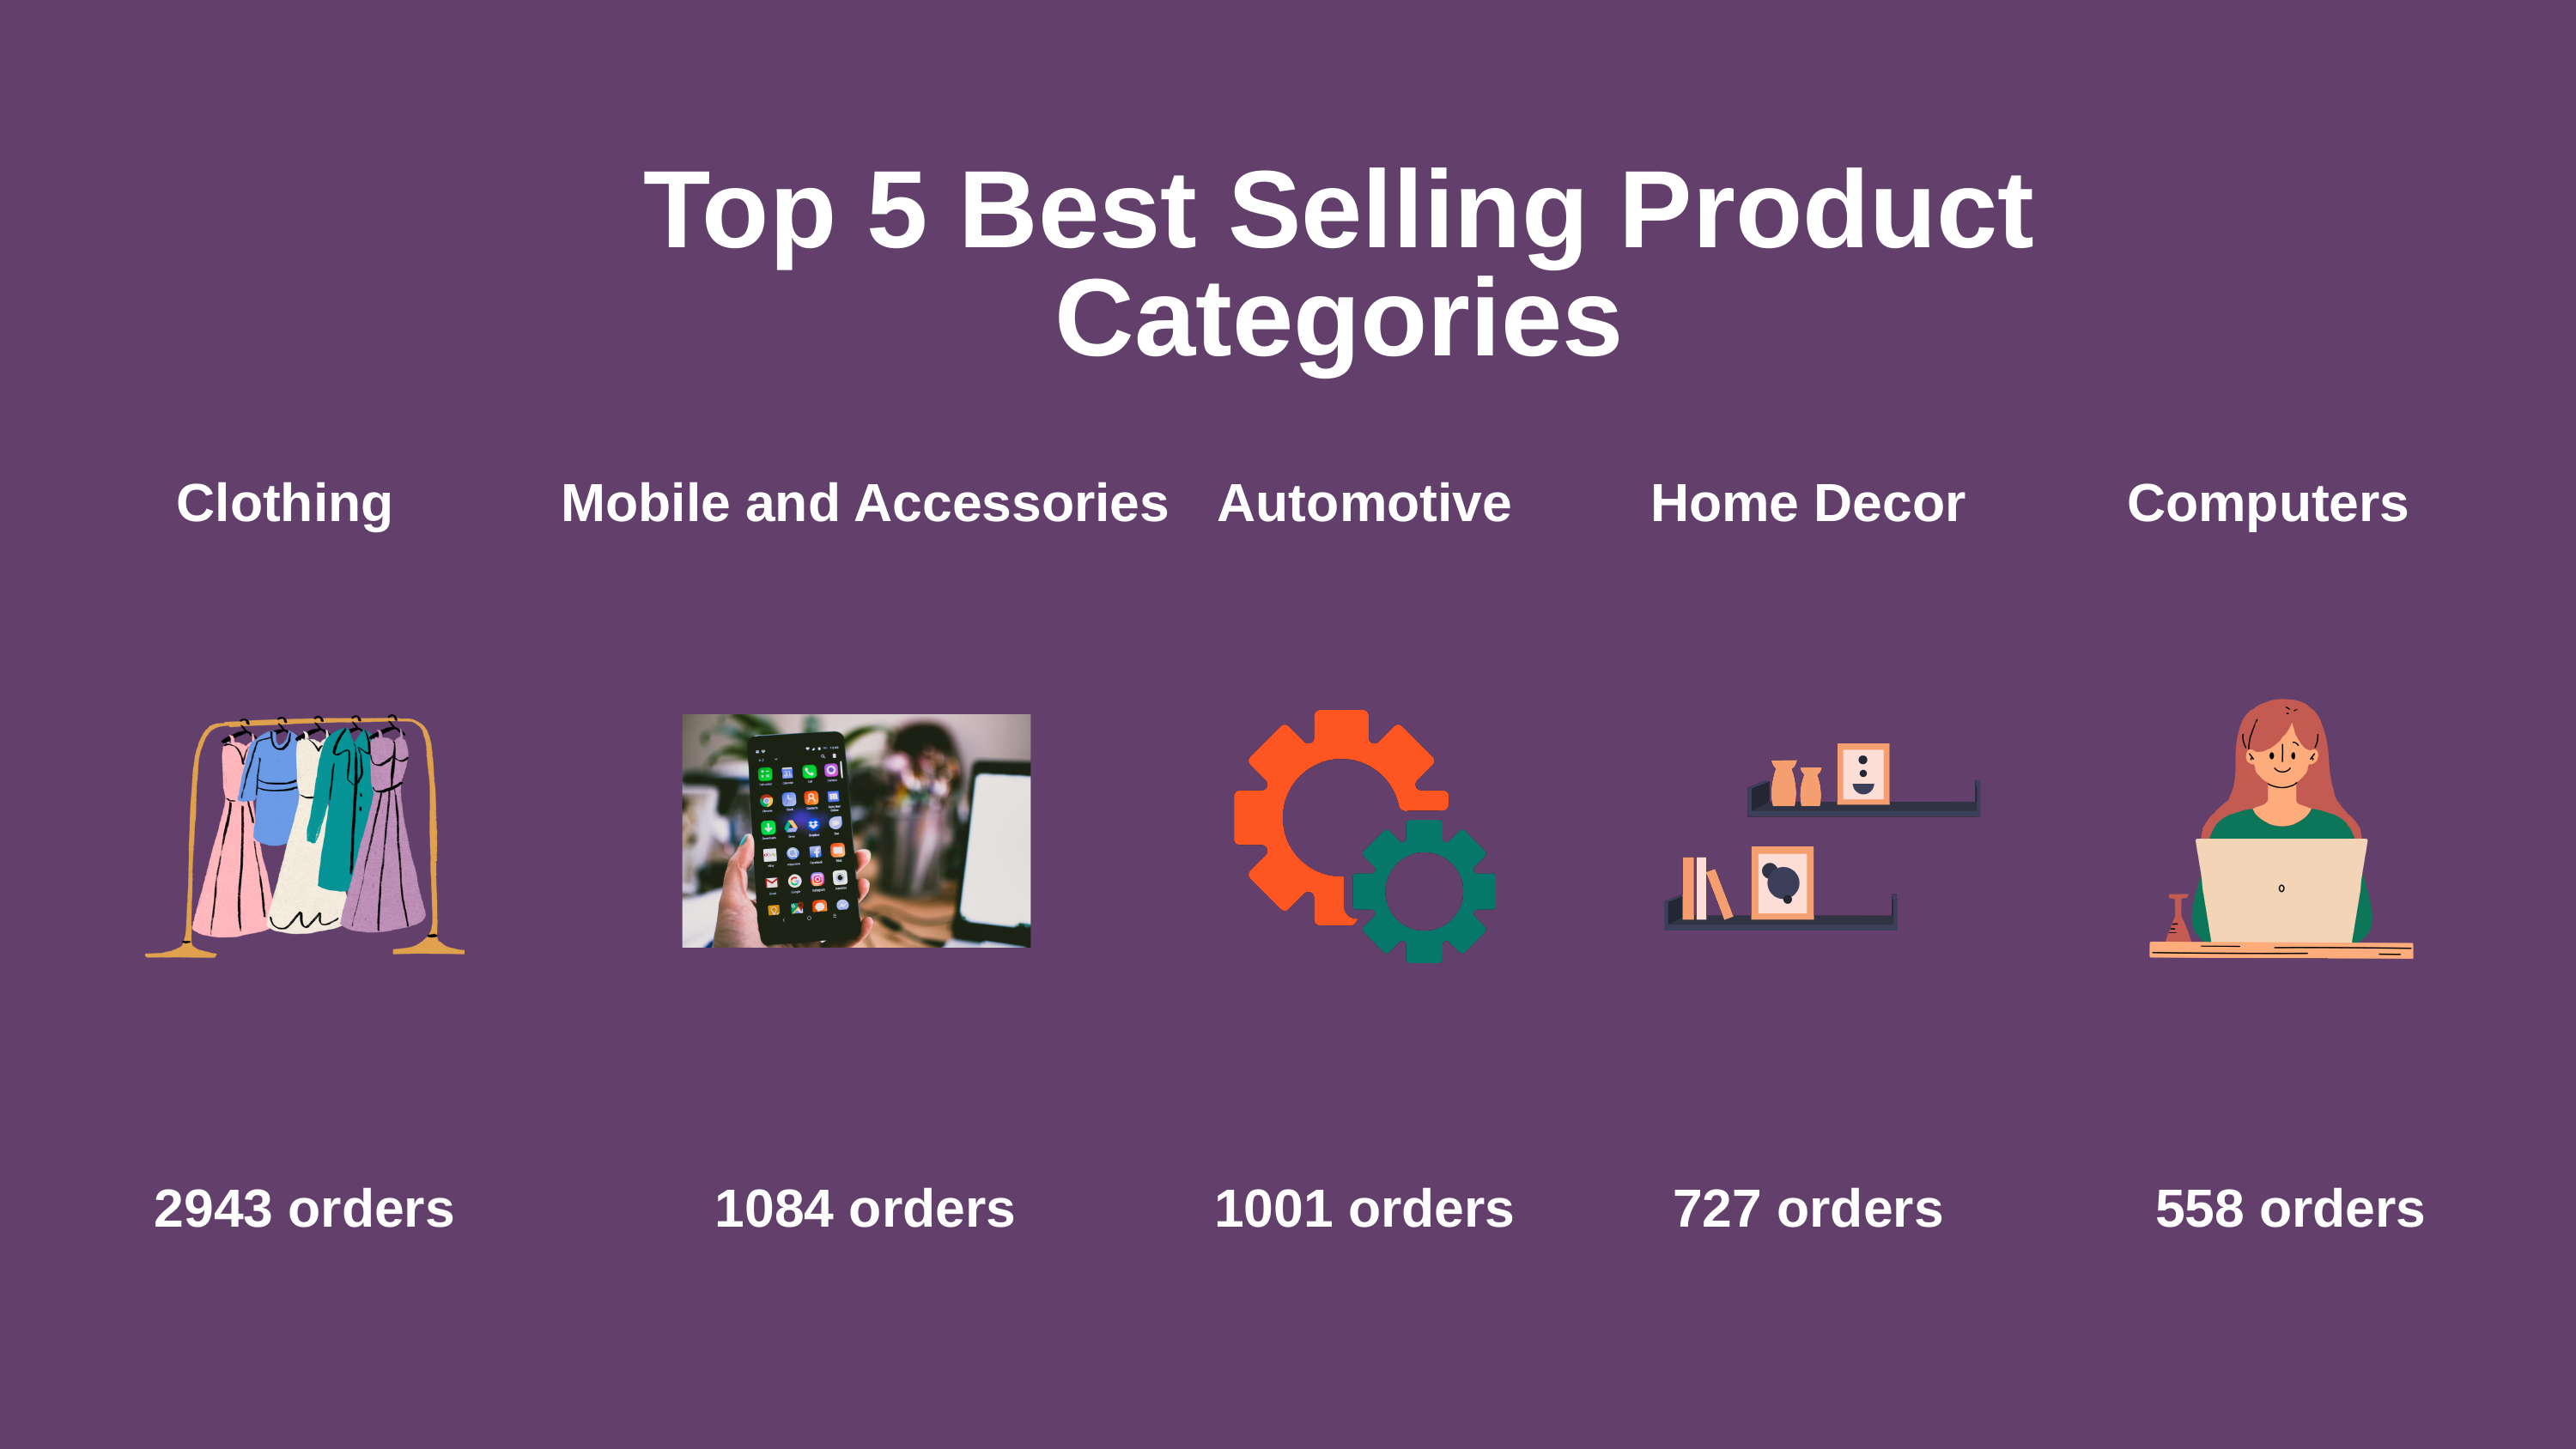

Top 5 Best Selling Product Categories
Clothing
Mobile and Accessories
Automotive
Home Decor
Computers

2943 orders
1084 orders
1001 orders
727 orders
558 orders